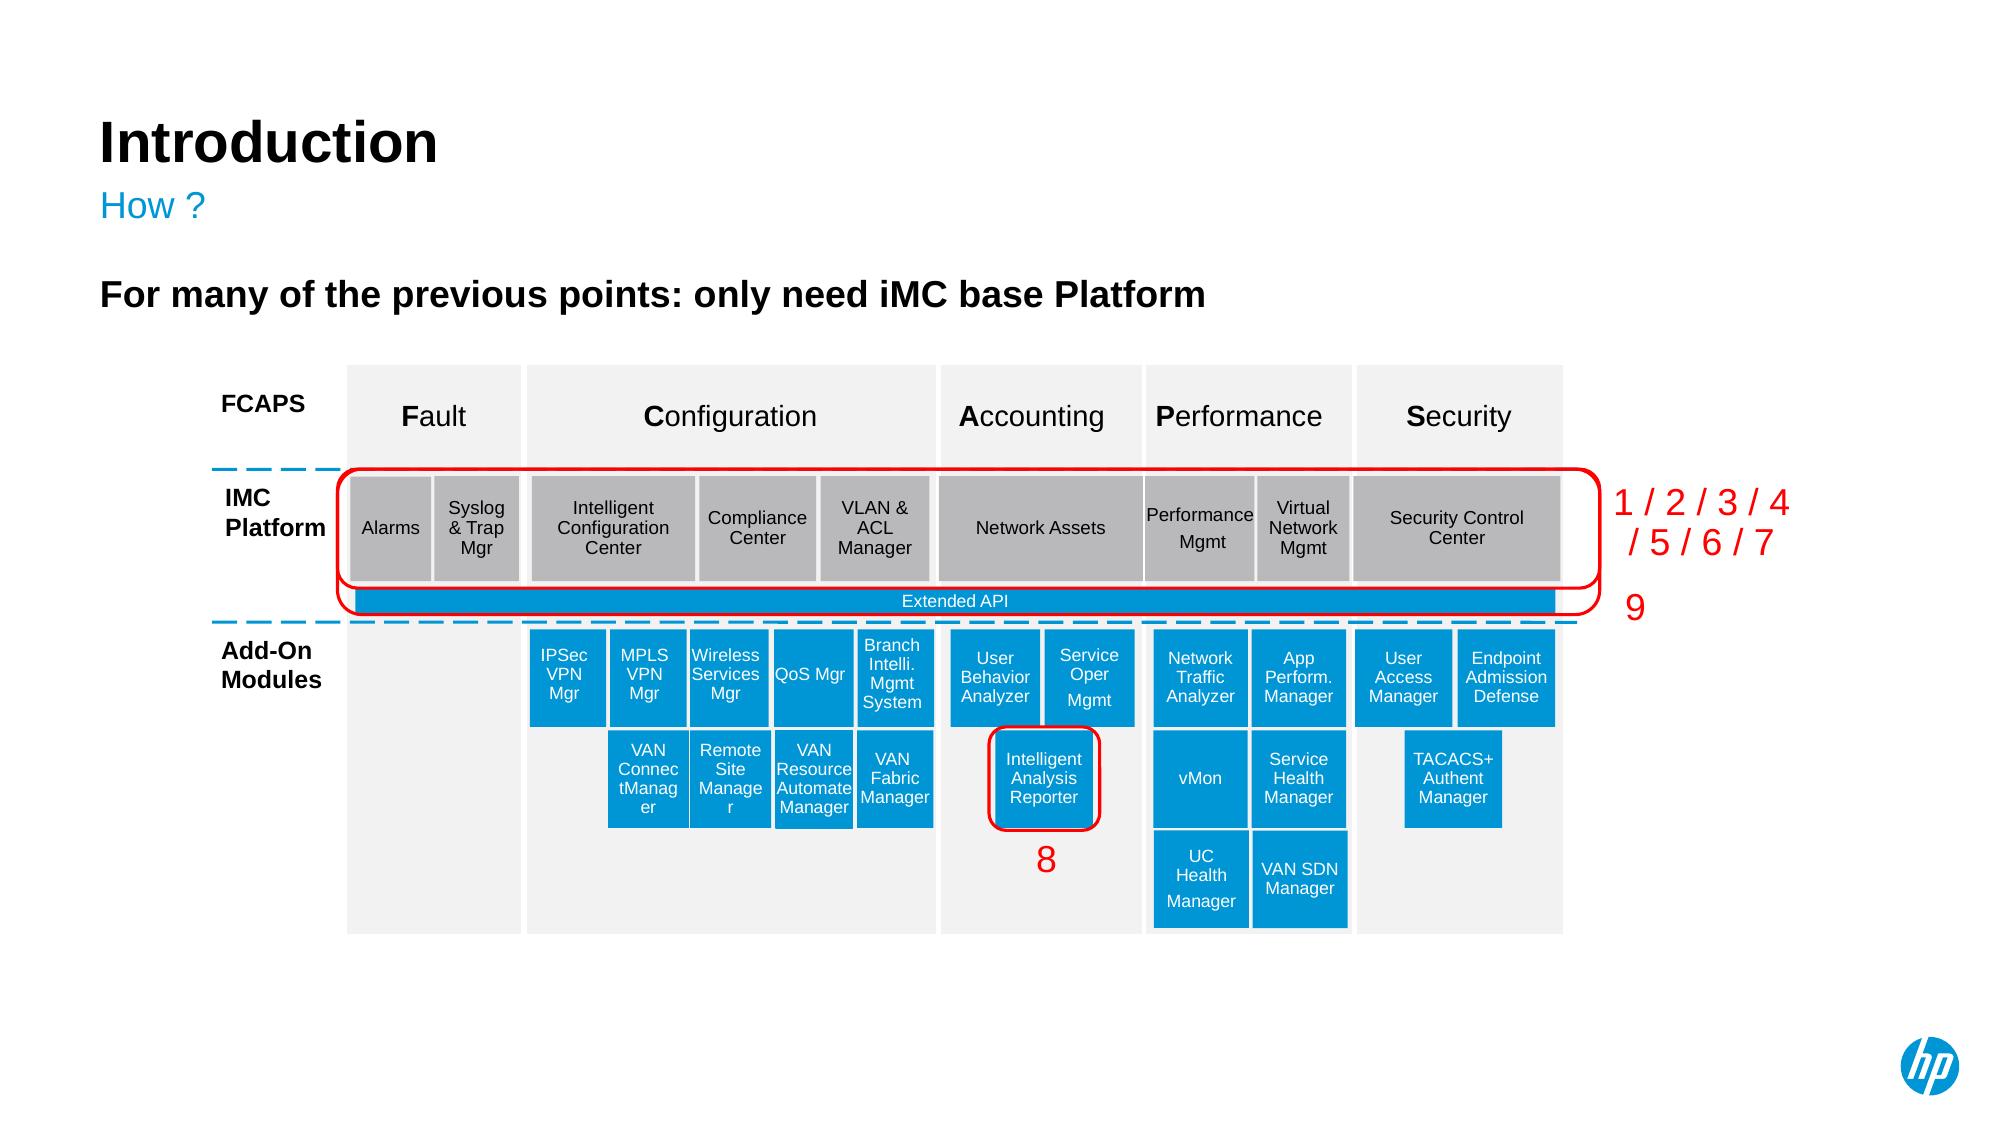

# Introduction
How ?
For many of the previous points: only need iMC base Platform

Fault
Configuration
Accounting
Performance
Security
FCAPS

IMC Platform
Syslog
& Trap Mgr
Intelligent Configuration Center
Compliance Center
VLAN & ACL Manager
Network Assets
Performance
Mgmt
Virtual Network Mgmt
Security Control Center
Alarms
1 / 2 / 3 / 4 / 5 / 6 / 7
Extended API
9
Add-On Modules
IPSec VPN Mgr
MPLS VPN Mgr
Wireless Services Mgr
QoS Mgr
Branch Intelli. Mgmt System
User Behavior Analyzer
Service Oper
Mgmt
Network Traffic Analyzer
App
Perform.
Manager
User Access Manager
Endpoint Admission Defense

VAN ConnectManager
Remote Site Manager
VAN Resource Automate Manager
VAN
Fabric
Manager
Intelligent Analysis Reporter
vMon
Service Health Manager
TACACS+
Authent
Manager
UC Health
Manager
VAN SDN Manager
8